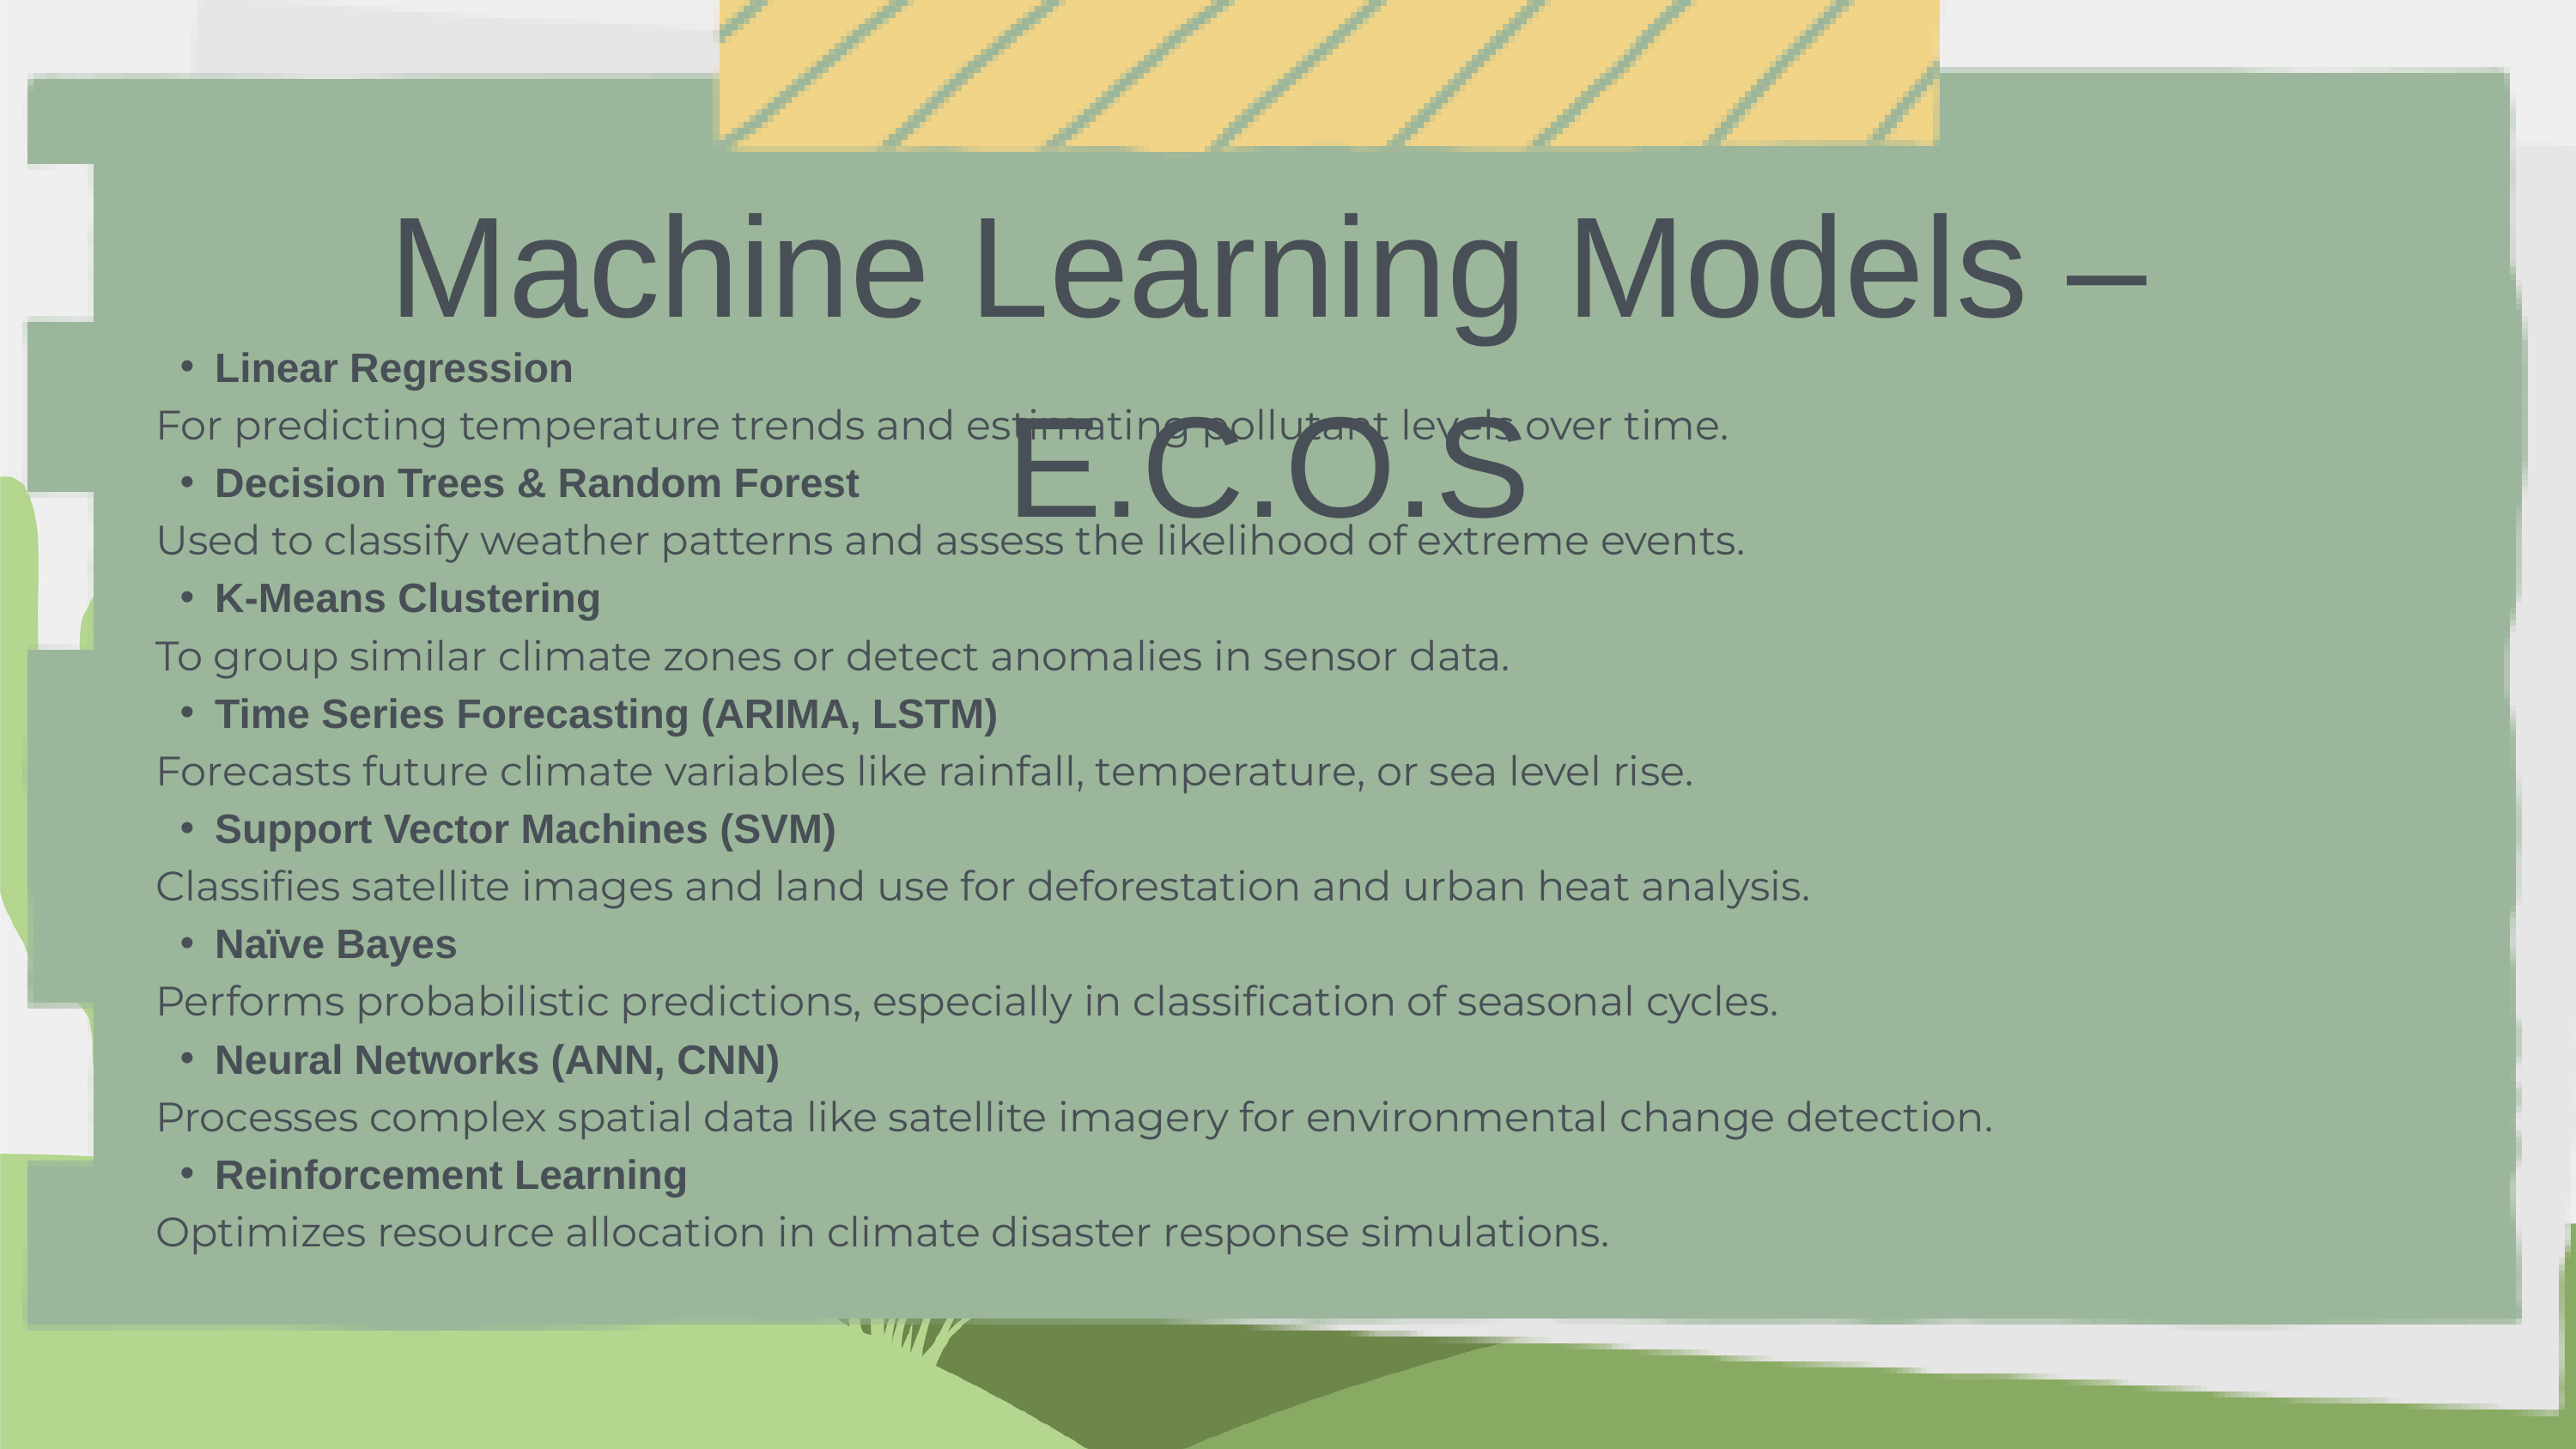

Machine Learning Models – E.C.O.S
Linear Regression
 For predicting temperature trends and estimating pollutant levels over time.
Decision Trees & Random Forest
 Used to classify weather patterns and assess the likelihood of extreme events.
K-Means Clustering
 To group similar climate zones or detect anomalies in sensor data.
Time Series Forecasting (ARIMA, LSTM)
 Forecasts future climate variables like rainfall, temperature, or sea level rise.
Support Vector Machines (SVM)
 Classifies satellite images and land use for deforestation and urban heat analysis.
Naïve Bayes
 Performs probabilistic predictions, especially in classification of seasonal cycles.
Neural Networks (ANN, CNN)
 Processes complex spatial data like satellite imagery for environmental change detection.
Reinforcement Learning
 Optimizes resource allocation in climate disaster response simulations.